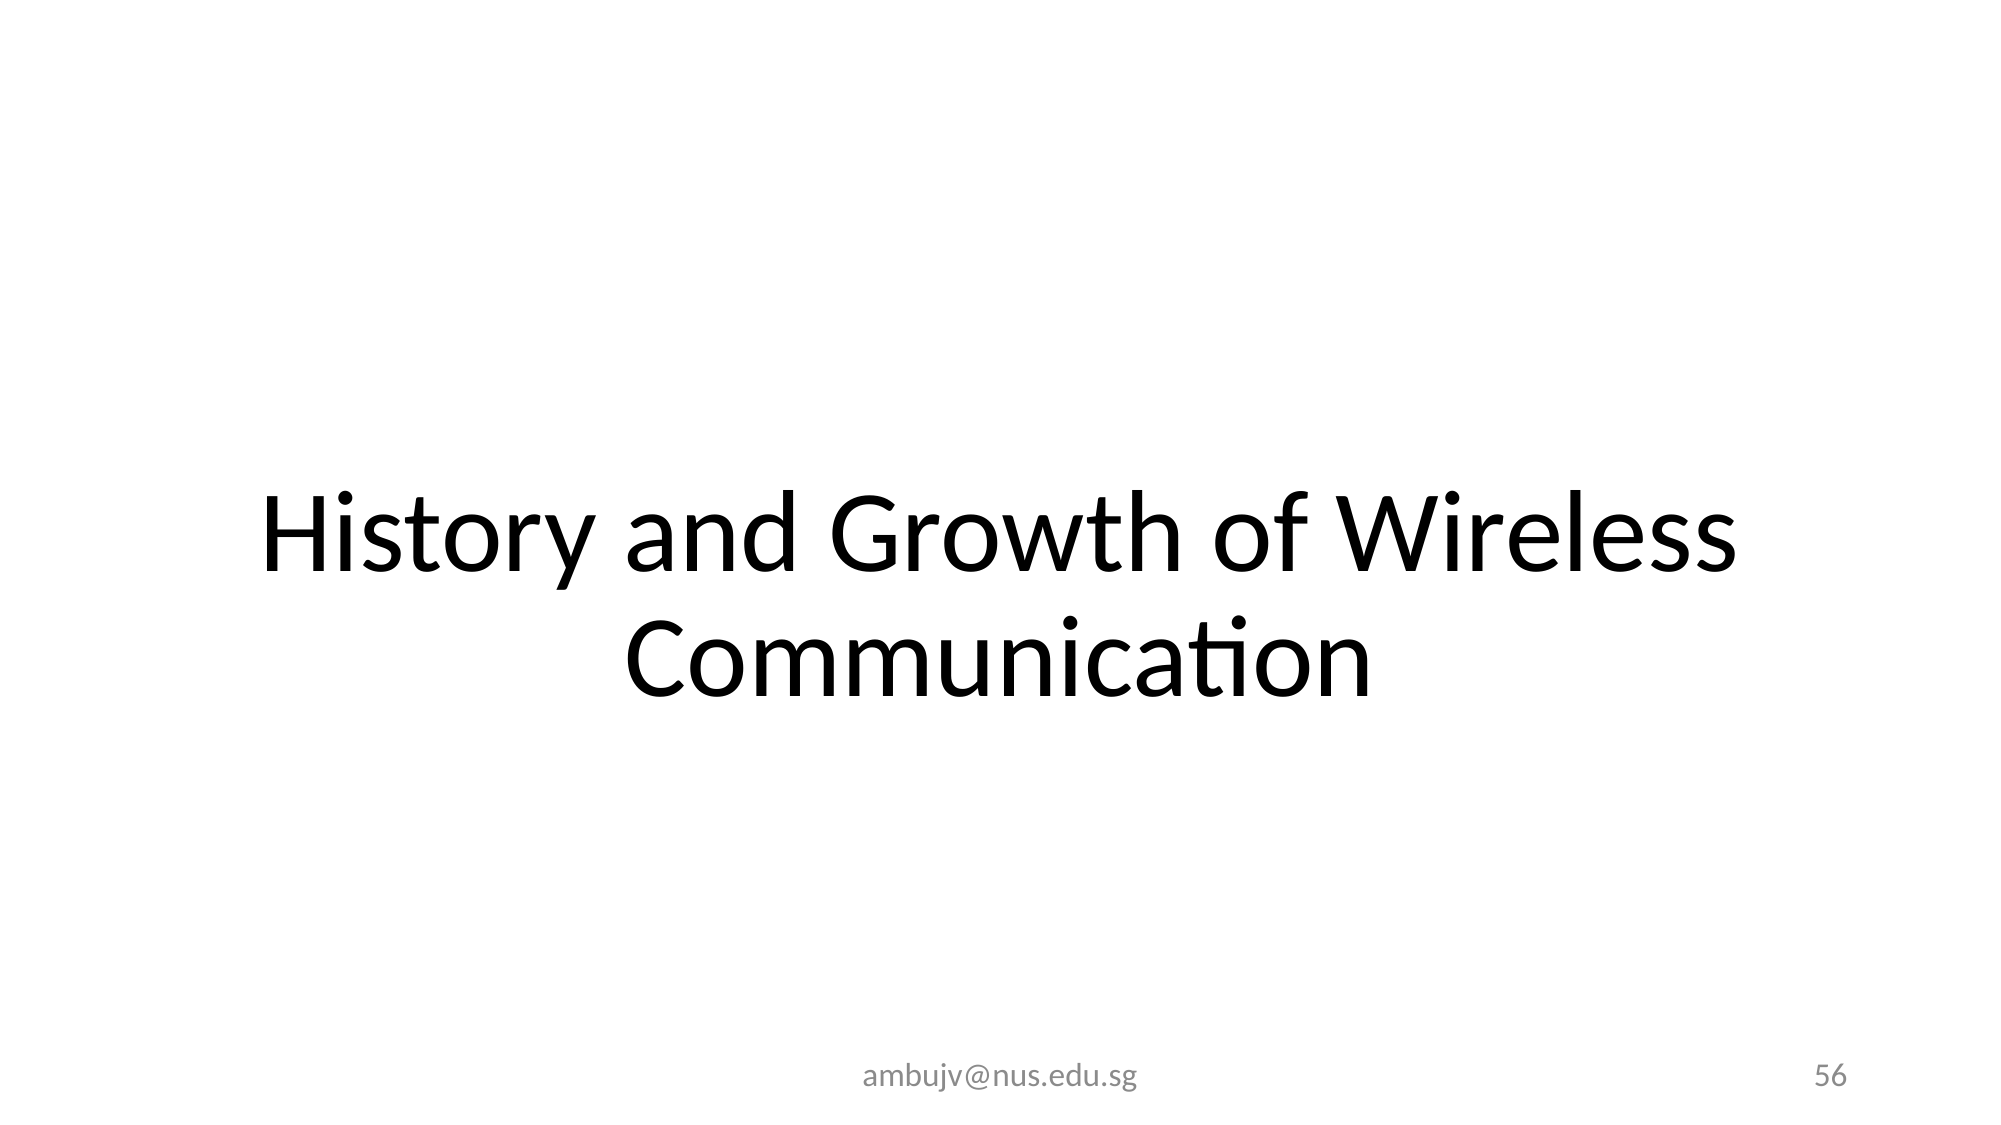

History and Growth of Wireless Communication

ambujv@nus.edu.sg
56